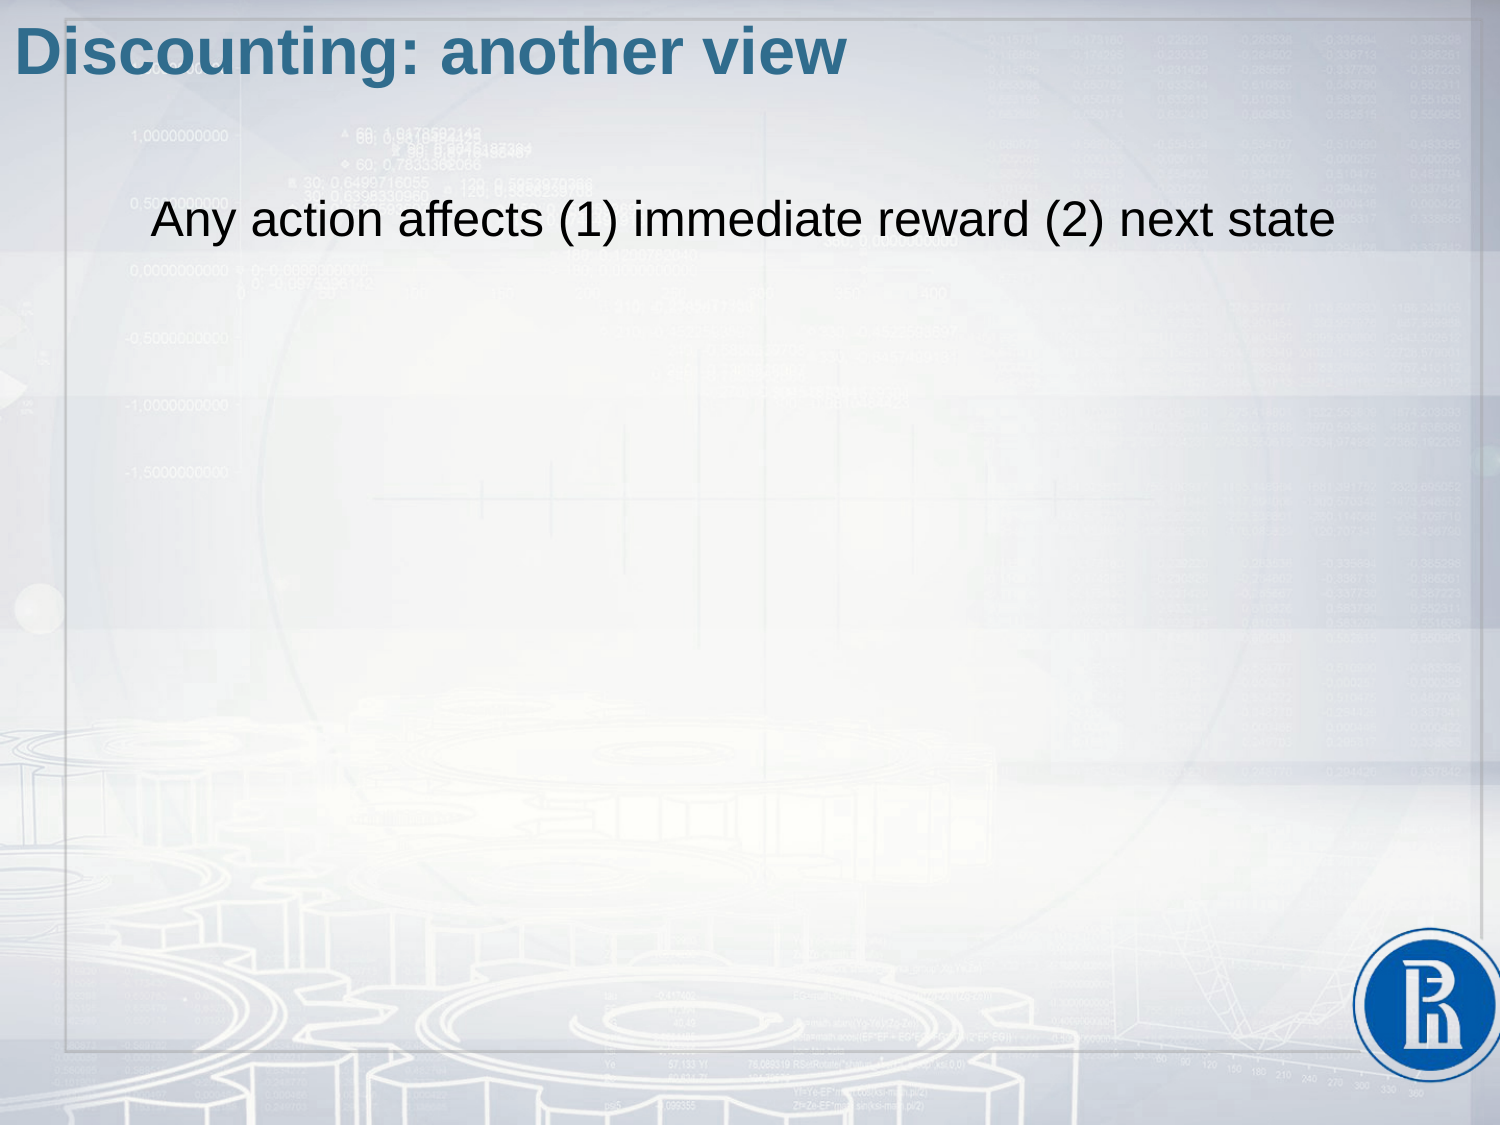

Discounting: another view
Any action affects (1) immediate reward (2) next state